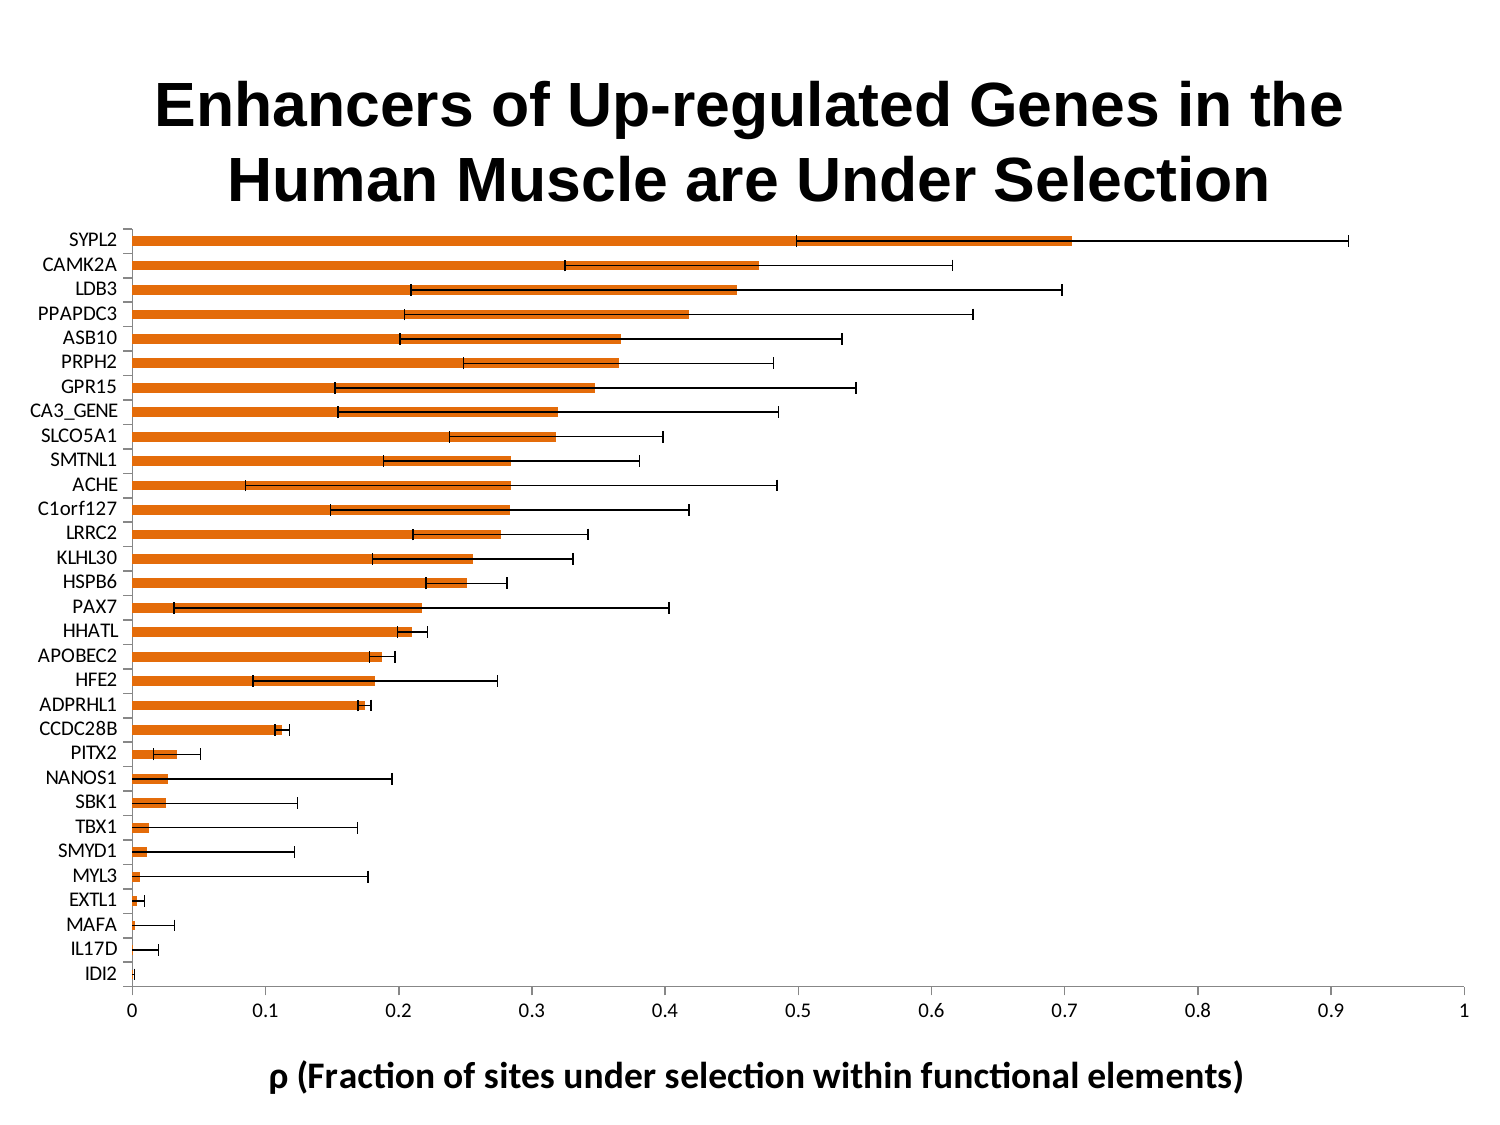

# Enhancers of Up-regulated Genes in the Human Muscle are Under Selection

### Chart

| Category |  |
|---|---|
| IDI2 | 0.000295 |
| IL17D | 0.000526 |
| MAFA | 0.002101 |
| EXTL1 | 0.003713 |
| MYL3 | 0.005904 |
| SMYD1 | 0.010687 |
| TBX1 | 0.01236 |
| SBK1 | 0.025602 |
| NANOS1 | 0.027093 |
| PITX2 | 0.033522 |
| CCDC28B | 0.112654 |
| ADPRHL1 | 0.174336 |
| HFE2 | 0.182476 |
| APOBEC2 | 0.187691 |
| HHATL | 0.210202 |
| PAX7 | 0.217176 |
| HSPB6 | 0.250936 |
| KLHL30 | 0.255538 |
| LRRC2 | 0.27642 |
| C1orf127 | 0.283416 |
| ACHE | 0.284495 |
| SMTNL1 | 0.284616 |
| SLCO5A1 | 0.318124 |
| CA3_GENE | 0.319791 |
| GPR15 | 0.347574 |
| PRPH2 | 0.365065 |
| ASB10 | 0.36688 |
| PPAPDC3 | 0.417715 |
| LDB3 | 0.453668 |
| CAMK2A | 0.470127 |
| SYPL2 | 0.705769 |